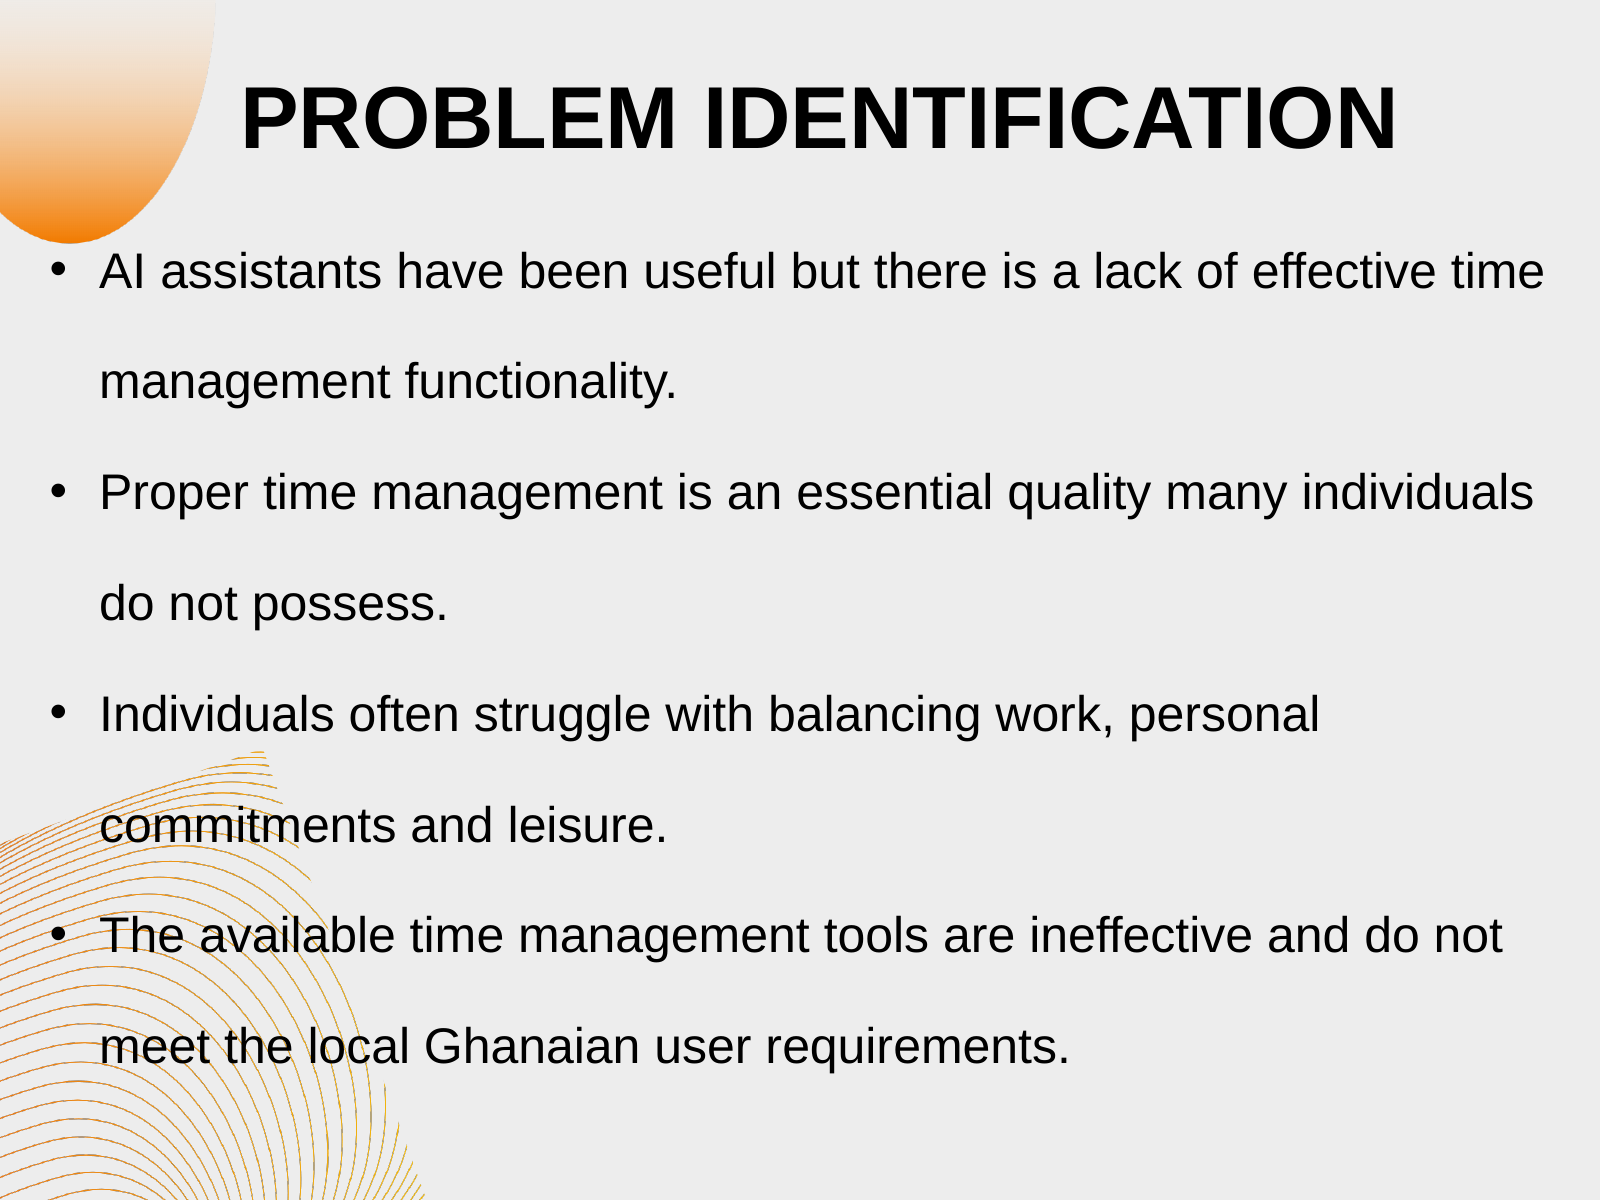

PROBLEM IDENTIFICATION
AI assistants have been useful but there is a lack of effective time management functionality.
Proper time management is an essential quality many individuals do not possess.
Individuals often struggle with balancing work, personal commitments and leisure.
The available time management tools are ineffective and do not meet the local Ghanaian user requirements.